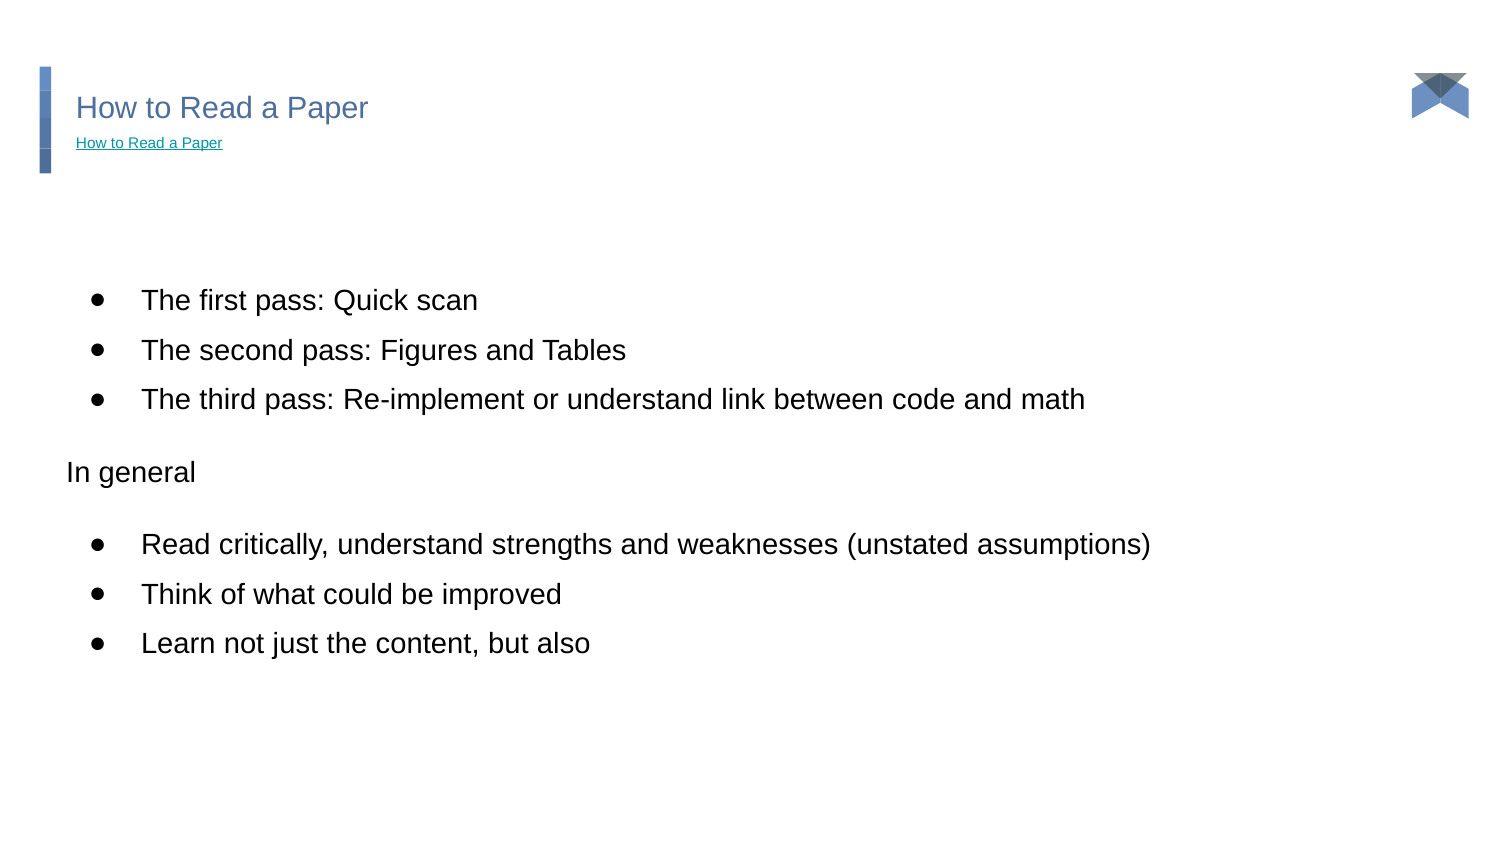

# How to Read a Paper
How to Read a Paper
The first pass: Quick scan
The second pass: Figures and Tables
The third pass: Re-implement or understand link between code and math
In general
Read critically, understand strengths and weaknesses (unstated assumptions)
Think of what could be improved
Learn not just the content, but also